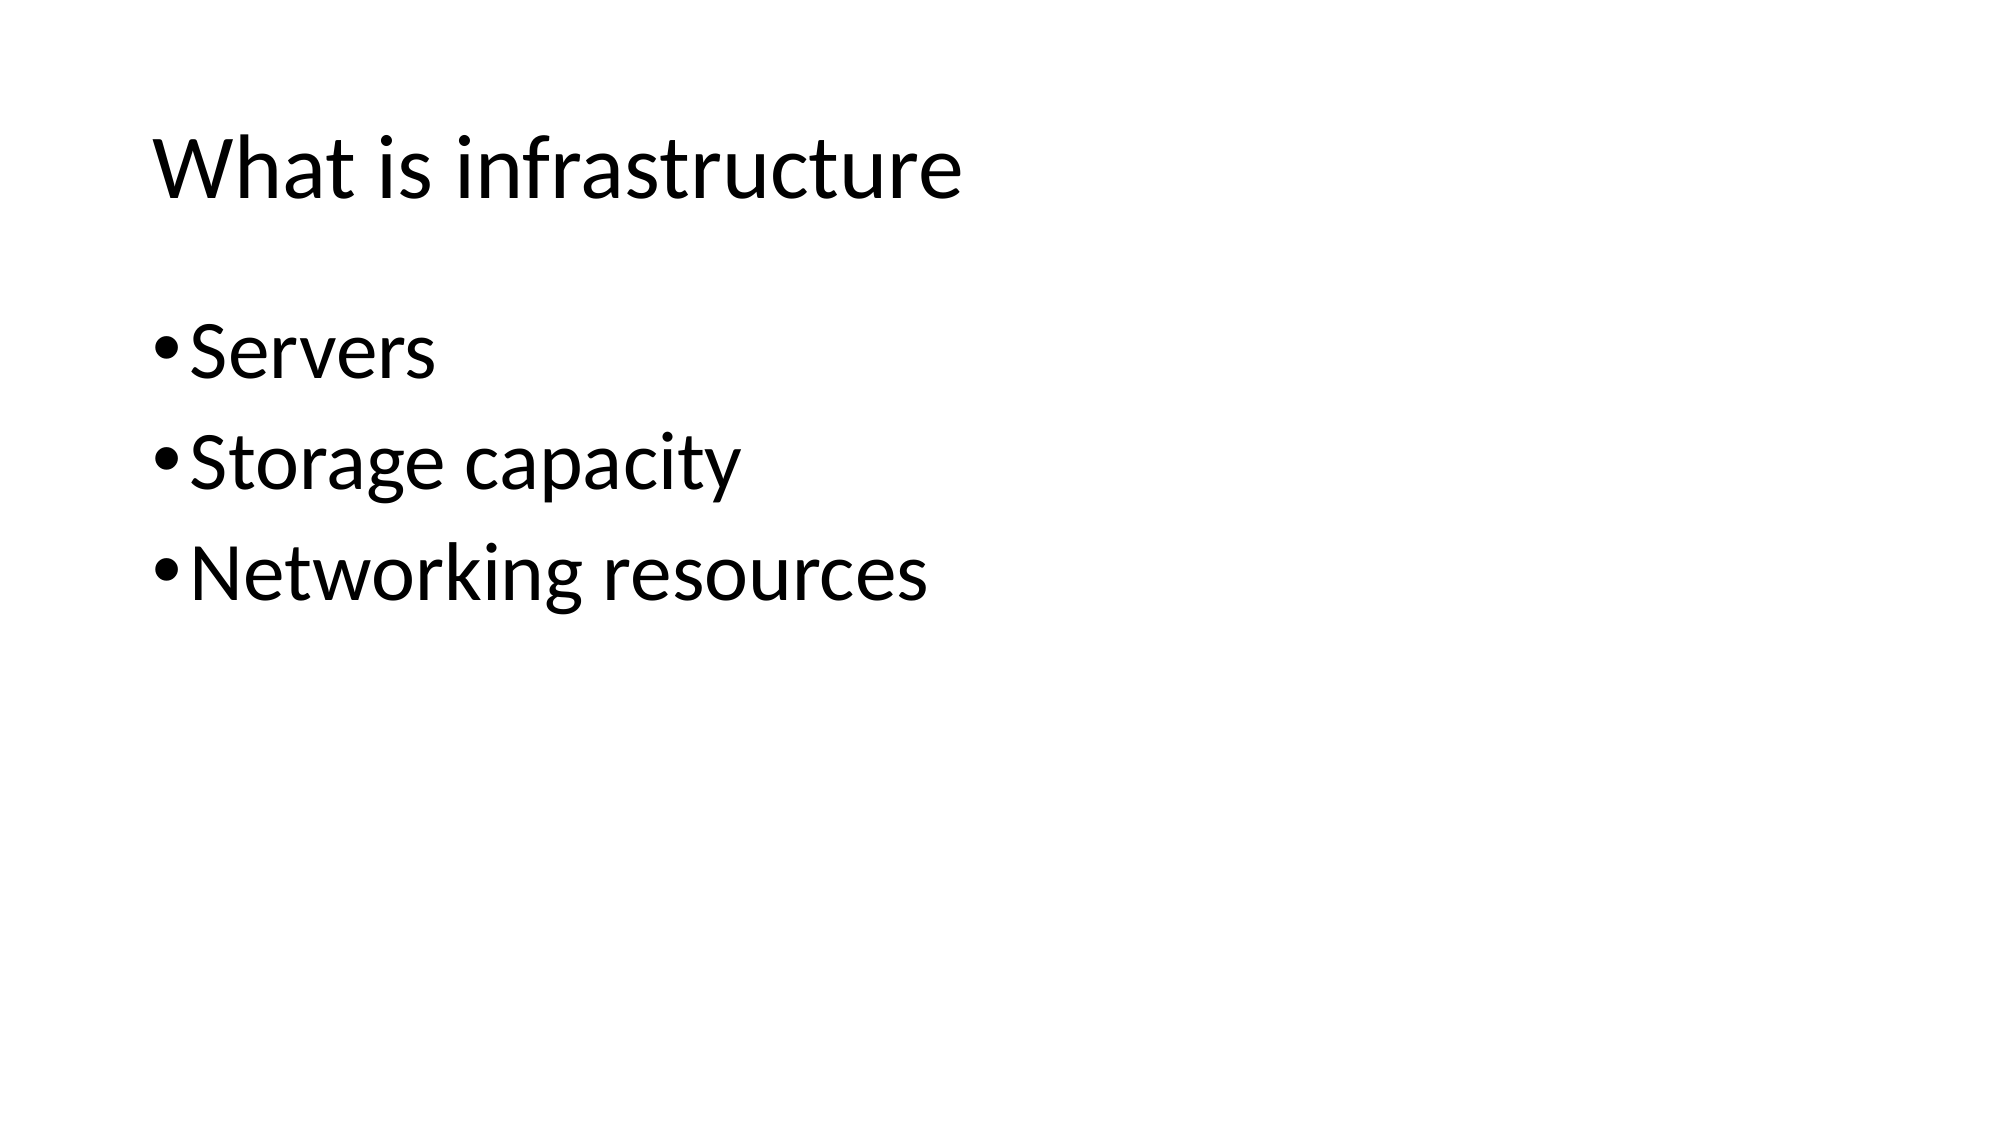

# What is infrastructure
Servers
Storage capacity
Networking resources